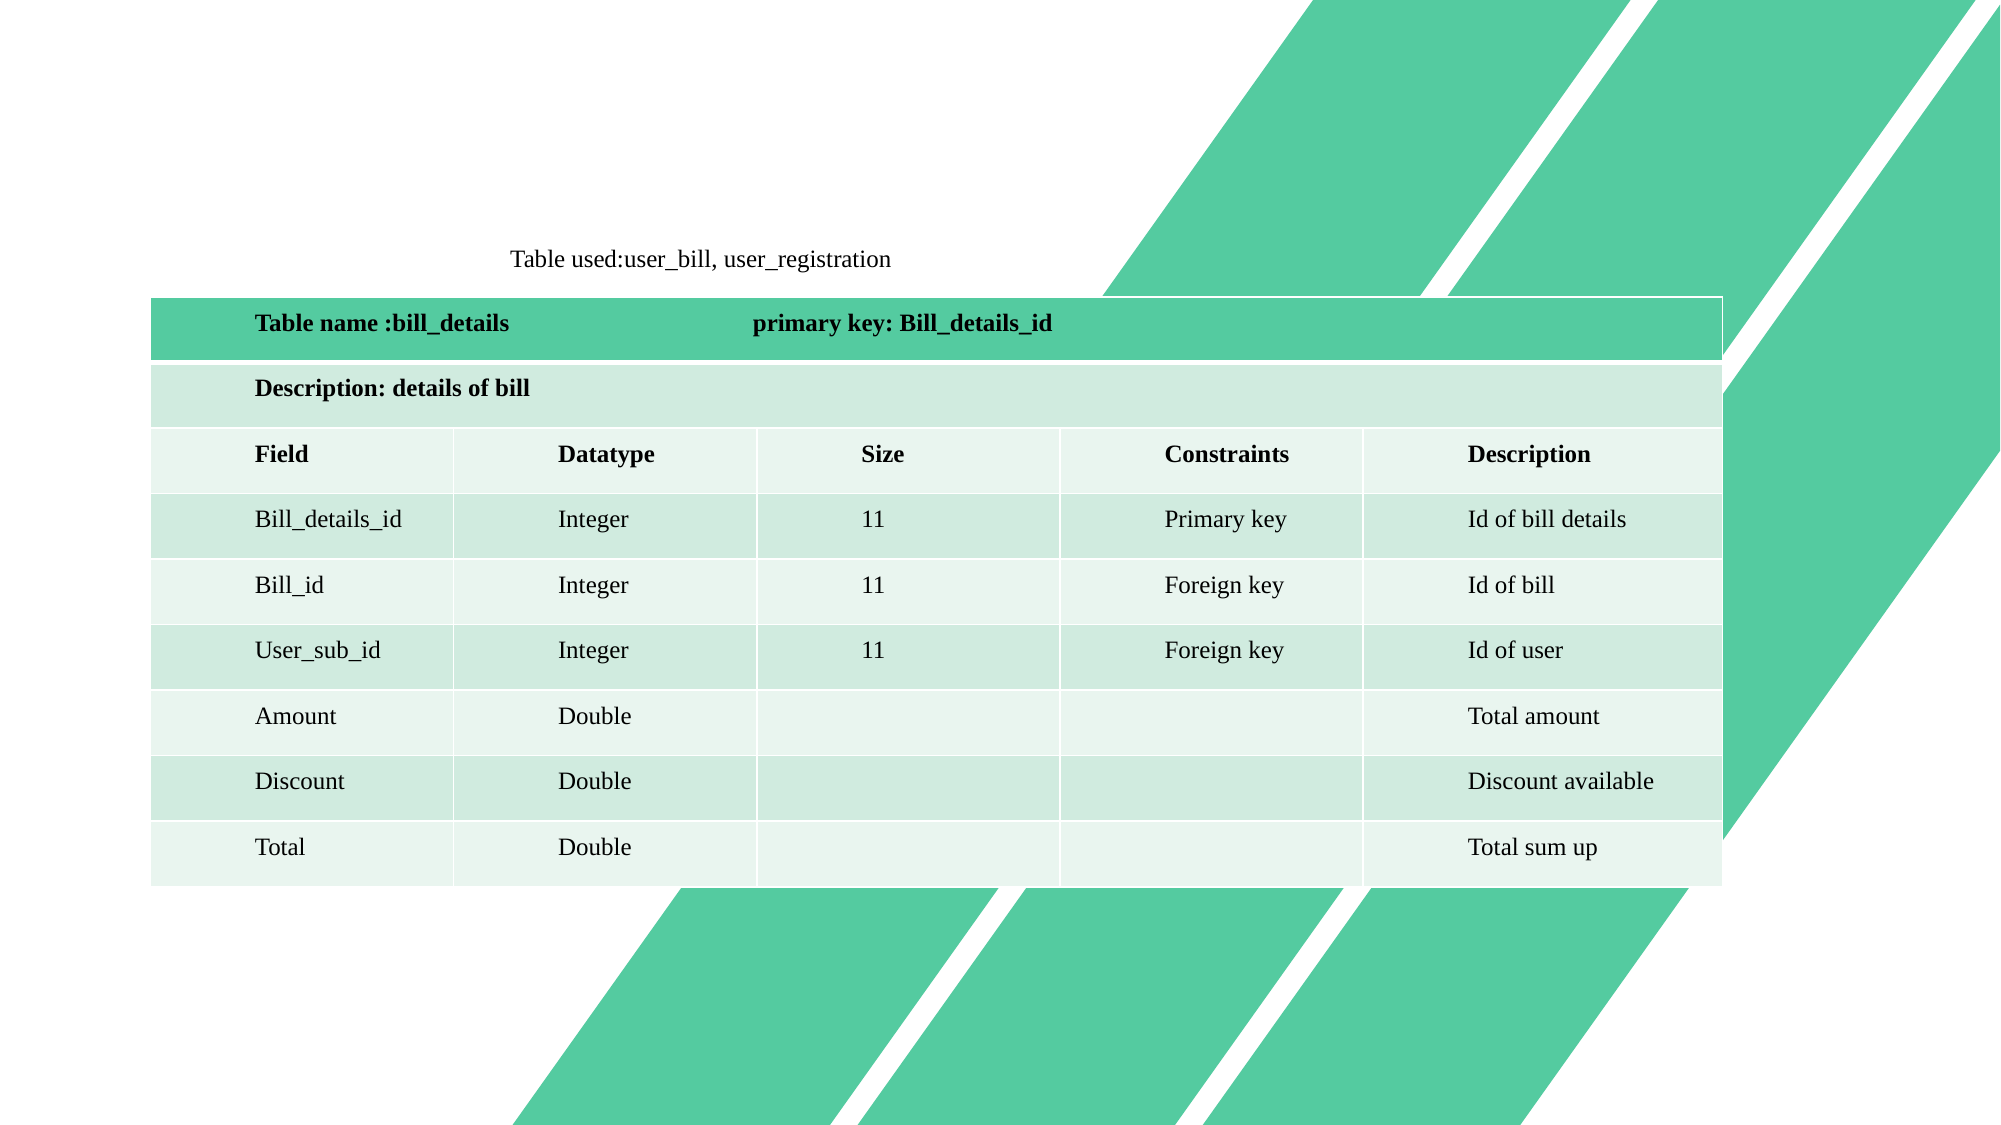

Table used:user_bill, user_registration
| Table name :bill\_details primary key: Bill\_details\_id |  |  |  |  |
| --- | --- | --- | --- | --- |
| Description: details of bill |  |  |  |  |
| Field | Datatype | Size | Constraints | Description |
| Bill\_details\_id | Integer | 11 | Primary key | Id of bill details |
| Bill\_id | Integer | 11 | Foreign key | Id of bill |
| User\_sub\_id | Integer | 11 | Foreign key | Id of user |
| Amount | Double |  |  | Total amount |
| Discount | Double |  |  | Discount available |
| Total | Double |  |  | Total sum up |